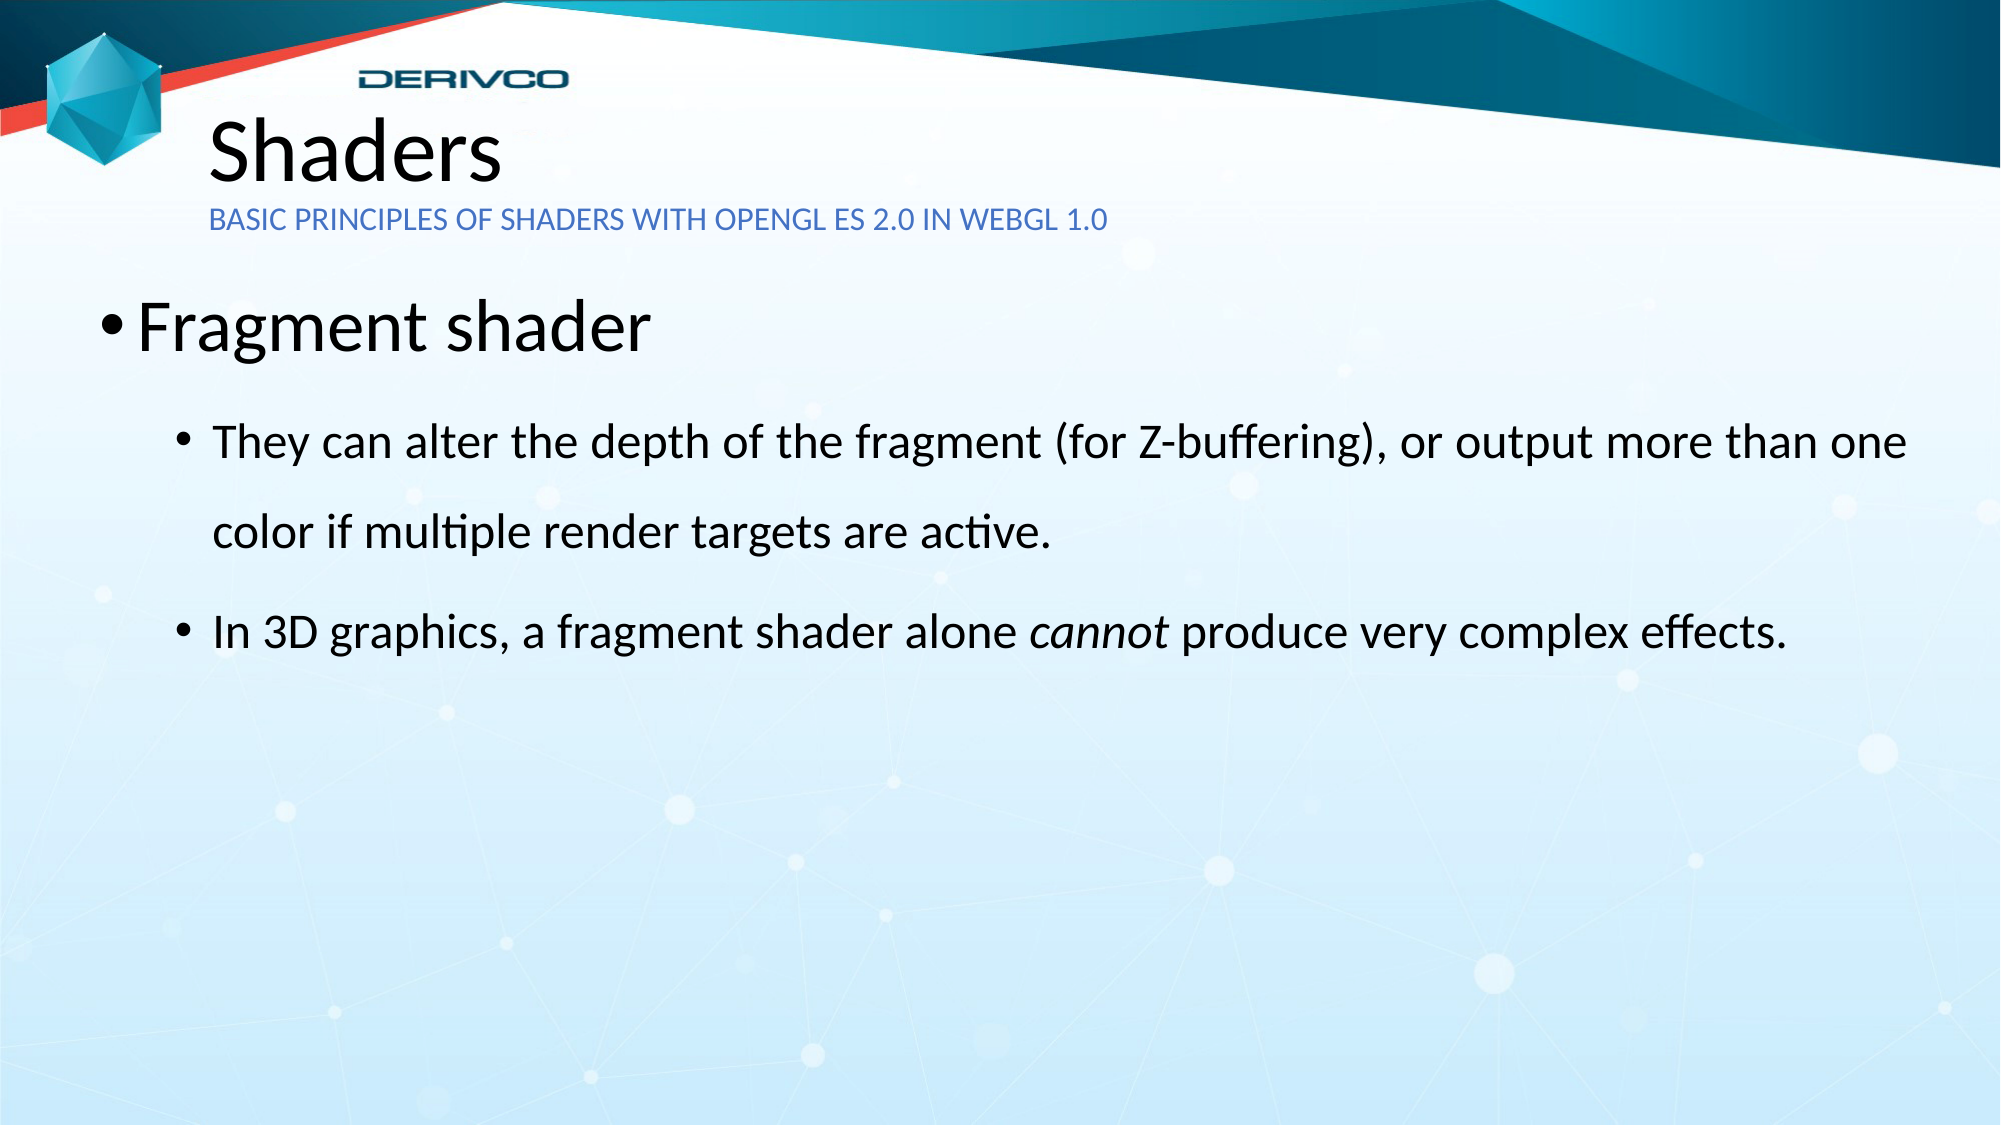

# Shaders BASIC PRINCIPLES OF SHADERS WITH OPENGL ES 2.0 IN WEBGL 1.0
Fragment shader
They can alter the depth of the fragment (for Z-buffering), or output more than one color if multiple render targets are active.
In 3D graphics, a fragment shader alone cannot produce very complex effects.